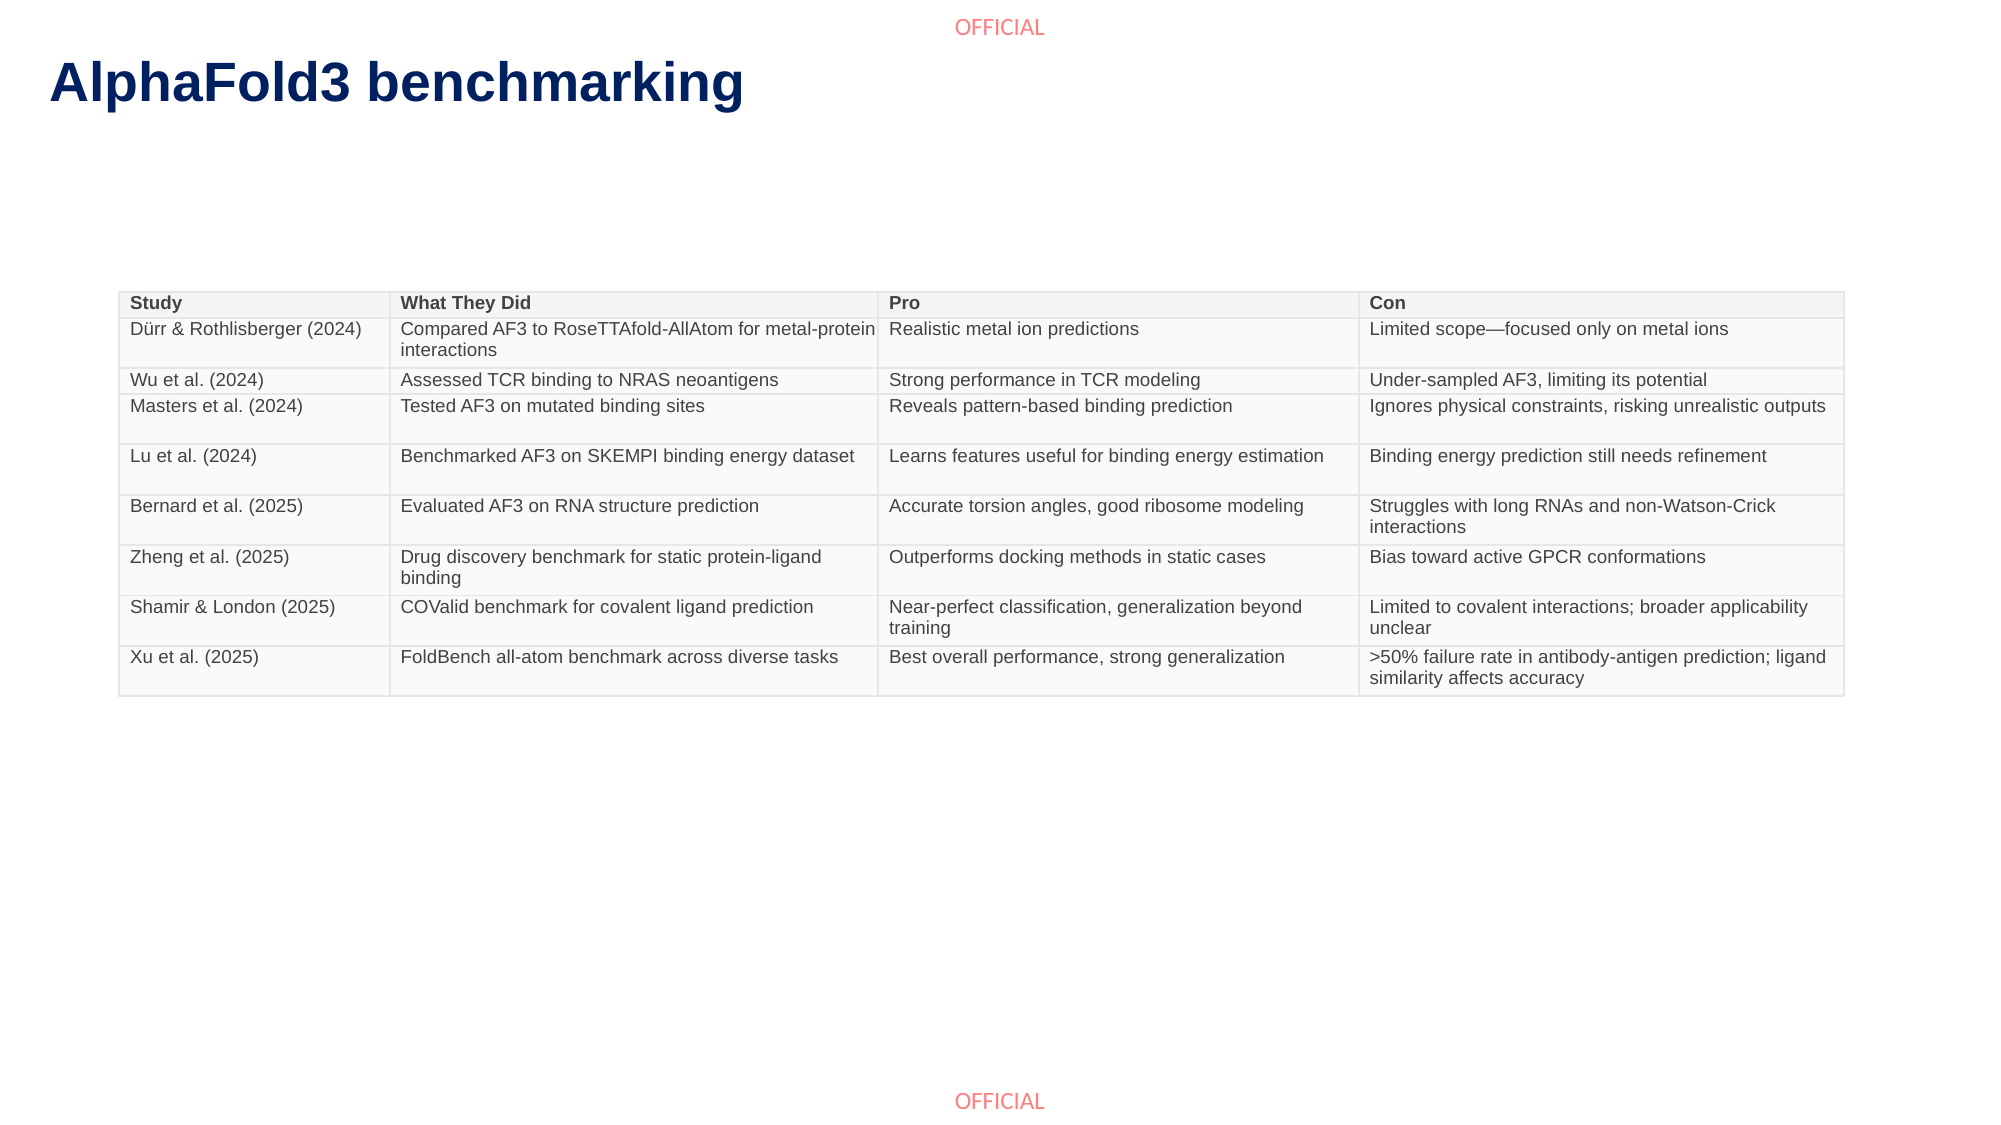

AlphaFold3 benchmarking
| Study | What They Did | Pro | Con |
| --- | --- | --- | --- |
| Dürr & Rothlisberger (2024) | Compared AF3 to RoseTTAfold-AllAtom for metal-protein interactions | Realistic metal ion predictions | Limited scope—focused only on metal ions |
| Wu et al. (2024) | Assessed TCR binding to NRAS neoantigens | Strong performance in TCR modeling | Under-sampled AF3, limiting its potential |
| Masters et al. (2024) | Tested AF3 on mutated binding sites | Reveals pattern-based binding prediction | Ignores physical constraints, risking unrealistic outputs |
| Lu et al. (2024) | Benchmarked AF3 on SKEMPI binding energy dataset | Learns features useful for binding energy estimation | Binding energy prediction still needs refinement |
| Bernard et al. (2025) | Evaluated AF3 on RNA structure prediction | Accurate torsion angles, good ribosome modeling | Struggles with long RNAs and non-Watson-Crick interactions |
| Zheng et al. (2025) | Drug discovery benchmark for static protein-ligand binding | Outperforms docking methods in static cases | Bias toward active GPCR conformations |
| Shamir & London (2025) | COValid benchmark for covalent ligand prediction | Near-perfect classification, generalization beyond training | Limited to covalent interactions; broader applicability unclear |
| Xu et al. (2025) | FoldBench all-atom benchmark across diverse tasks | Best overall performance, strong generalization | >50% failure rate in antibody-antigen prediction; ligand similarity affects accuracy |